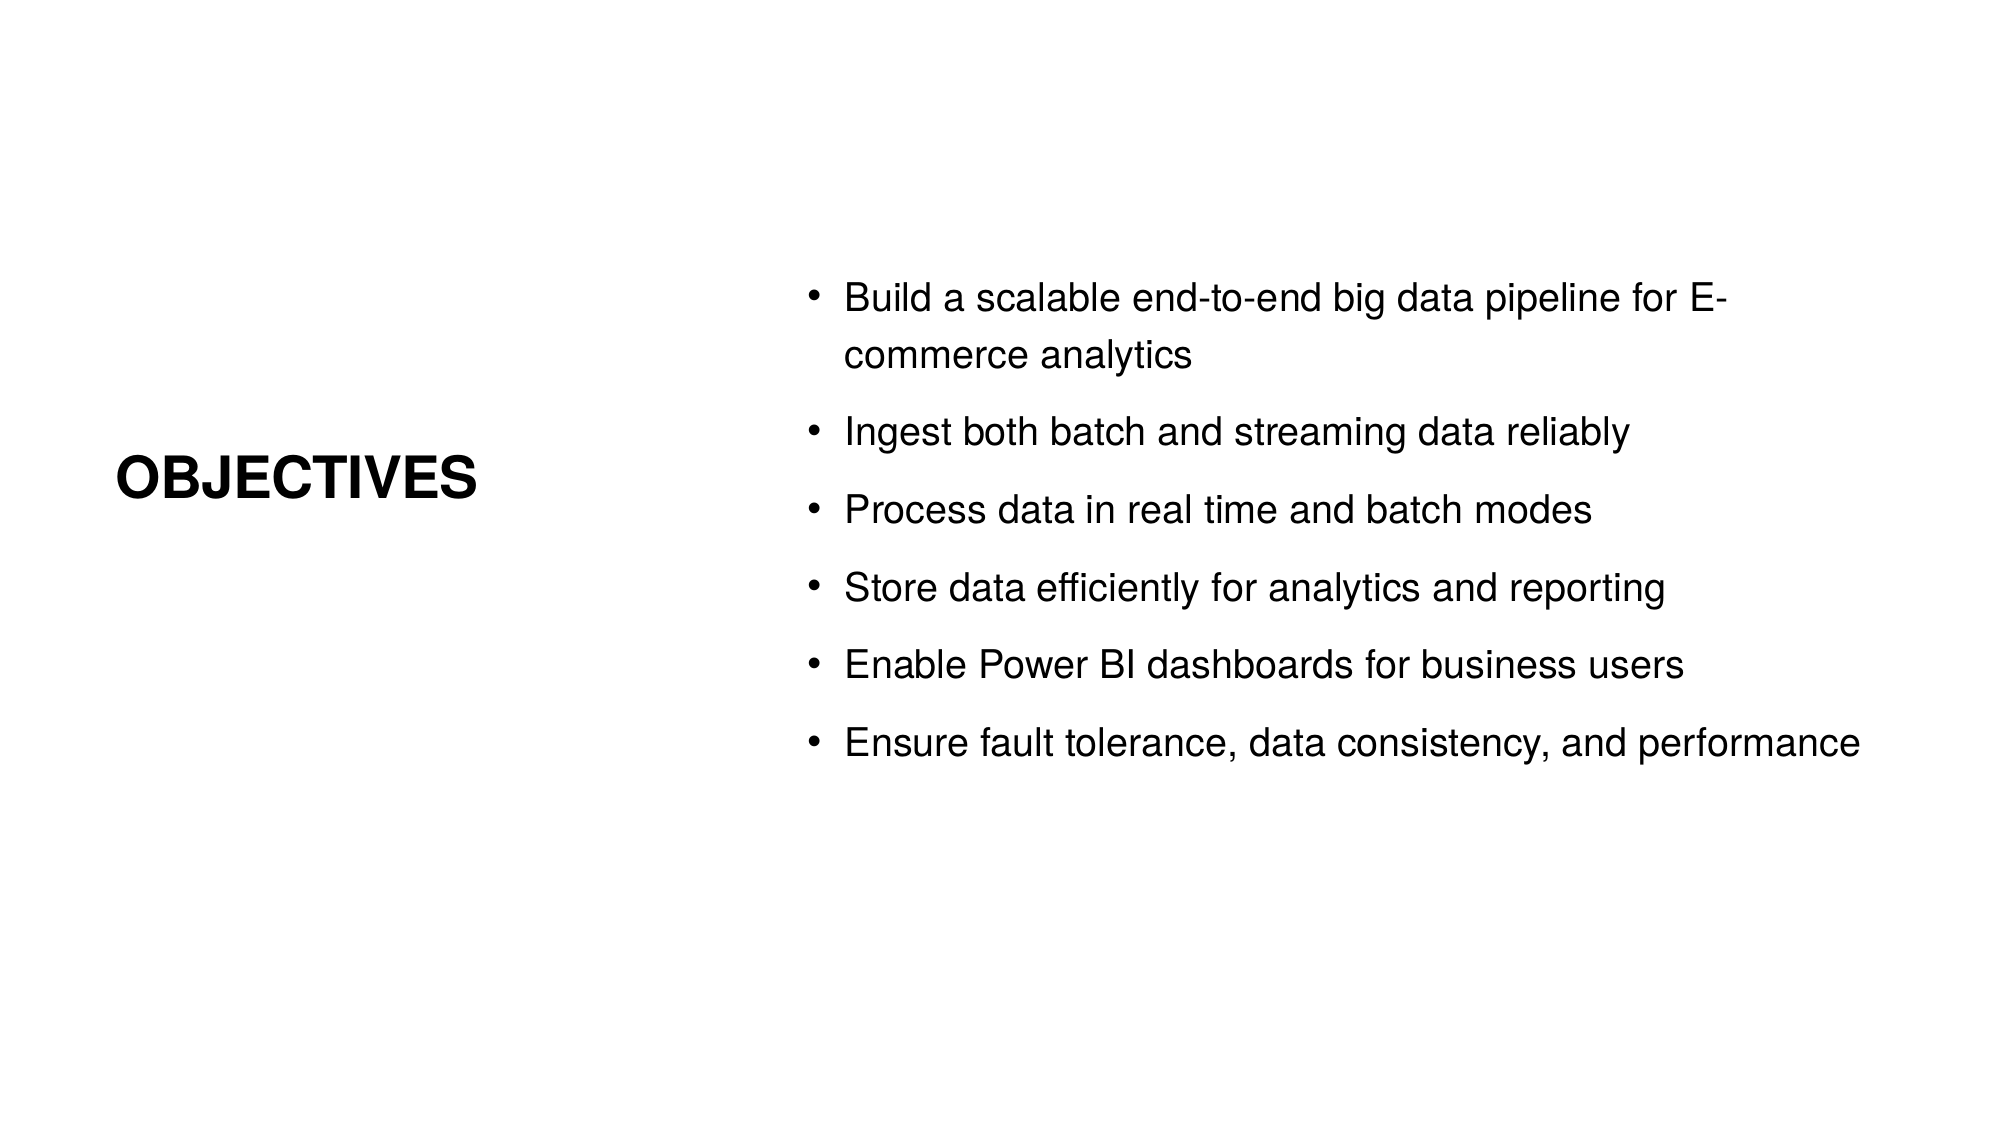

# OBJECTIVES
Build a scalable end-to-end big data pipeline for E-commerce analytics
Ingest both batch and streaming data reliably
Process data in real time and batch modes
Store data efficiently for analytics and reporting
Enable Power BI dashboards for business users
Ensure fault tolerance, data consistency, and performance